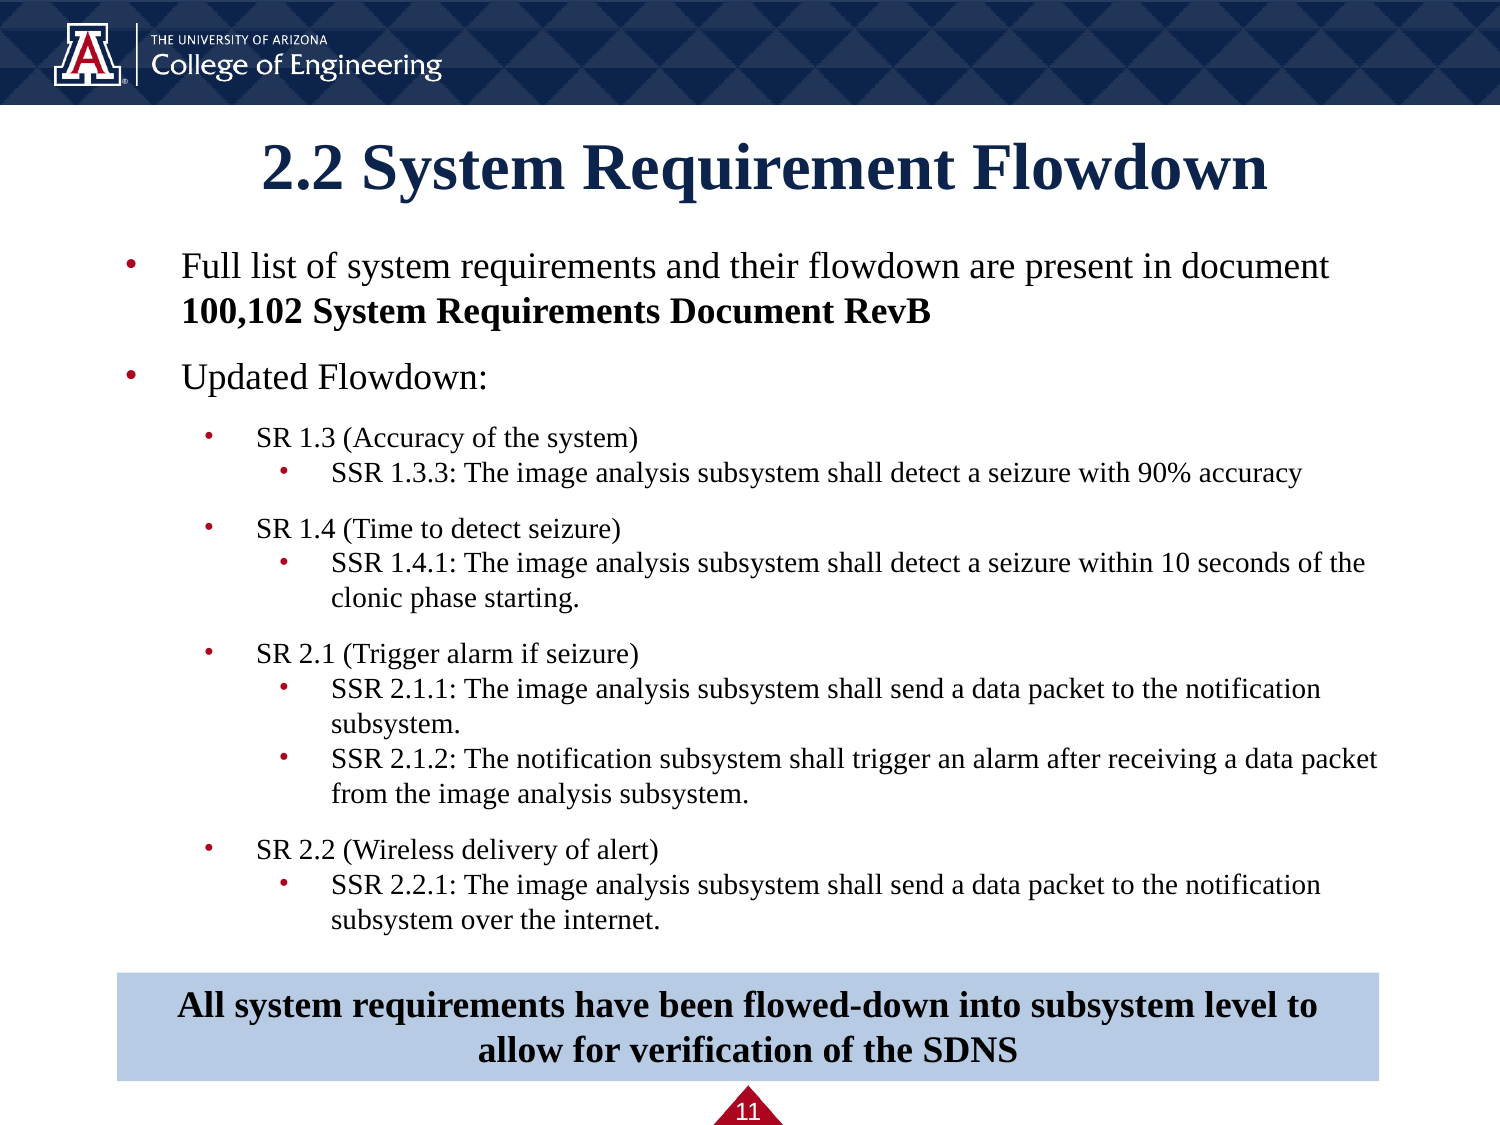

# 2.2 System Requirement Flowdown
Full list of system requirements and their flowdown are present in document 100,102 System Requirements Document RevB
Updated Flowdown:
SR 1.3 (Accuracy of the system)
SSR 1.3.3: The image analysis subsystem shall detect a seizure with 90% accuracy
SR 1.4 (Time to detect seizure)
SSR 1.4.1: The image analysis subsystem shall detect a seizure within 10 seconds of the clonic phase starting.
SR 2.1 (Trigger alarm if seizure)
SSR 2.1.1: The image analysis subsystem shall send a data packet to the notification subsystem.
SSR 2.1.2: The notification subsystem shall trigger an alarm after receiving a data packet from the image analysis subsystem.
SR 2.2 (Wireless delivery of alert)
SSR 2.2.1: The image analysis subsystem shall send a data packet to the notification subsystem over the internet.

All system requirements have been flowed-down into subsystem level to allow for verification of the SDNS
11